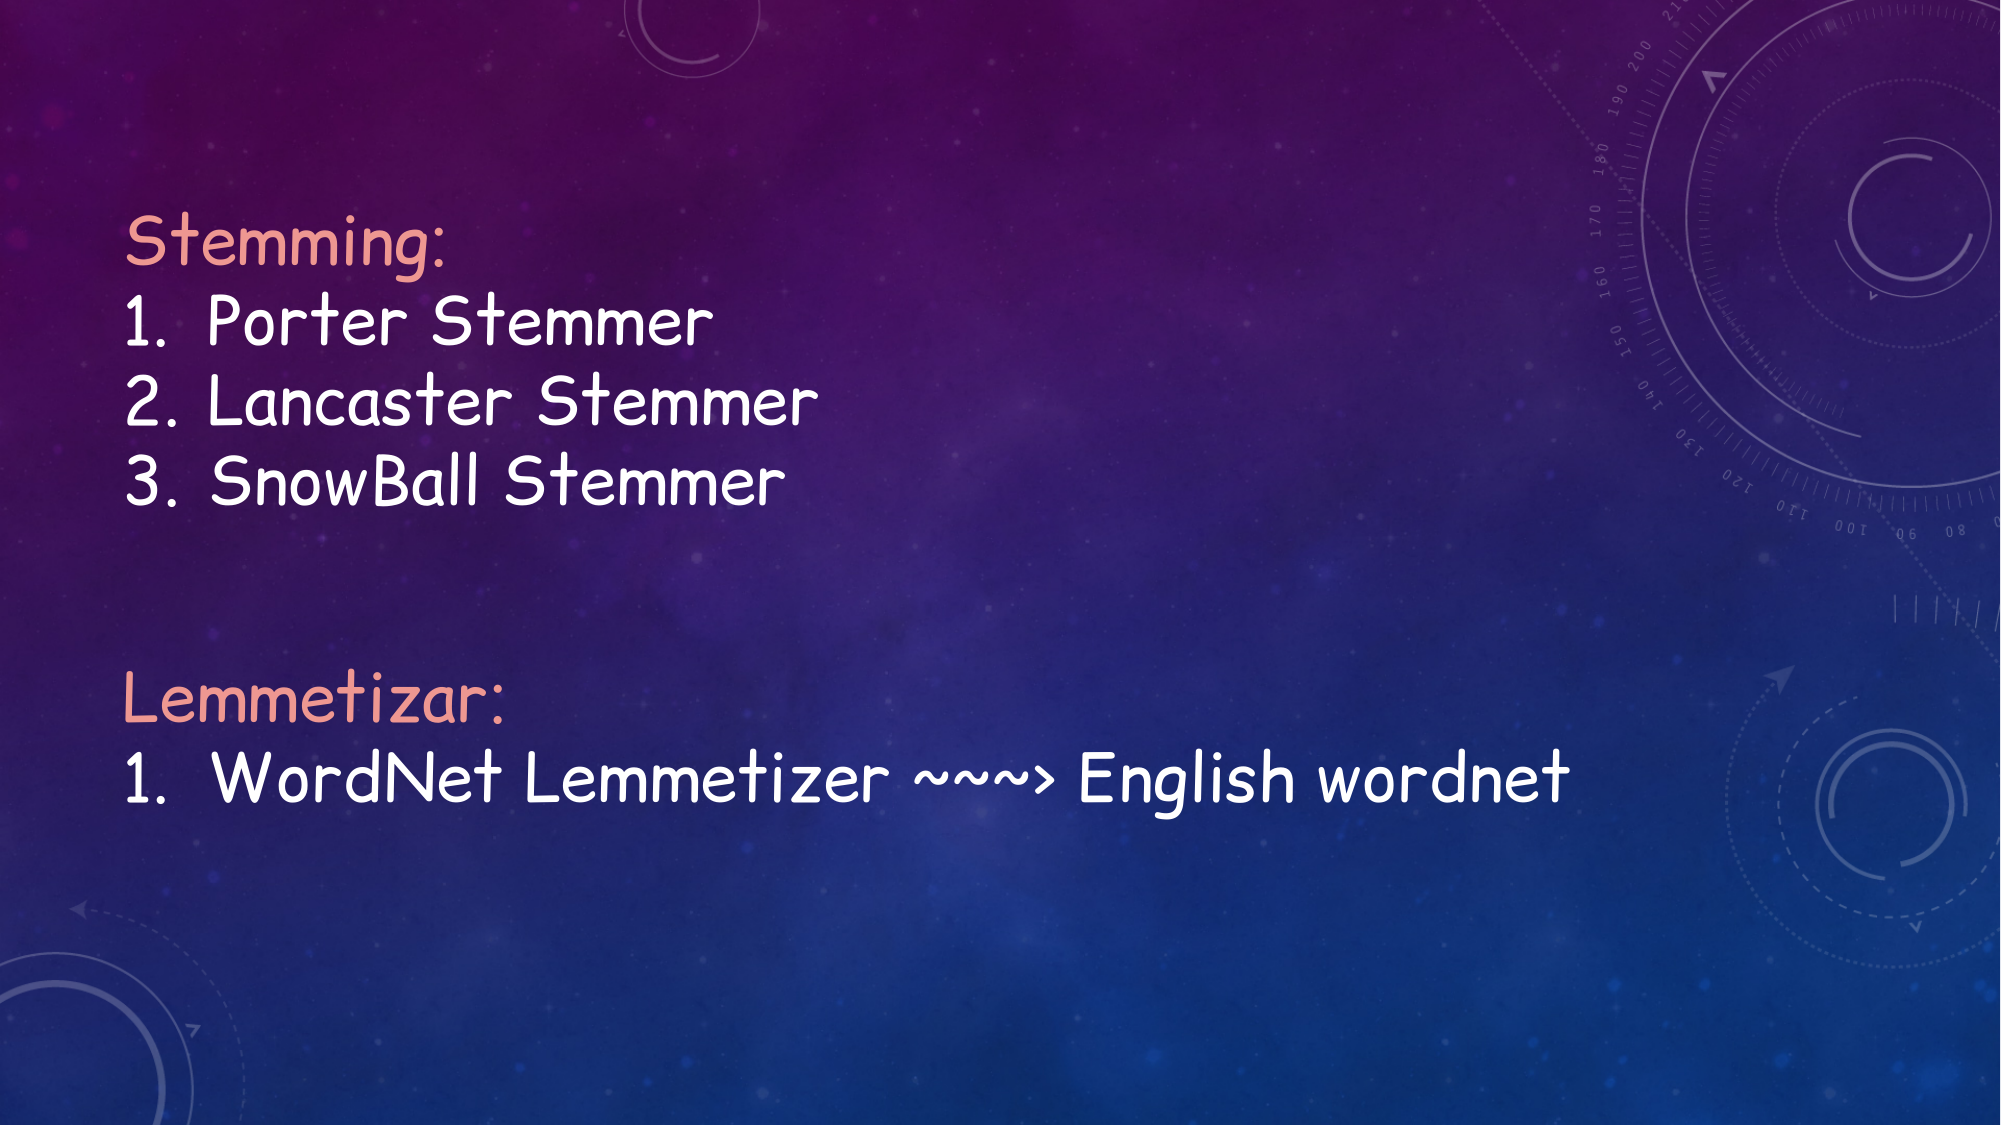

Stemming:
Porter Stemmer
Lancaster Stemmer
SnowBall Stemmer
Lemmetizar:
WordNet Lemmetizer ~~~> English wordnet